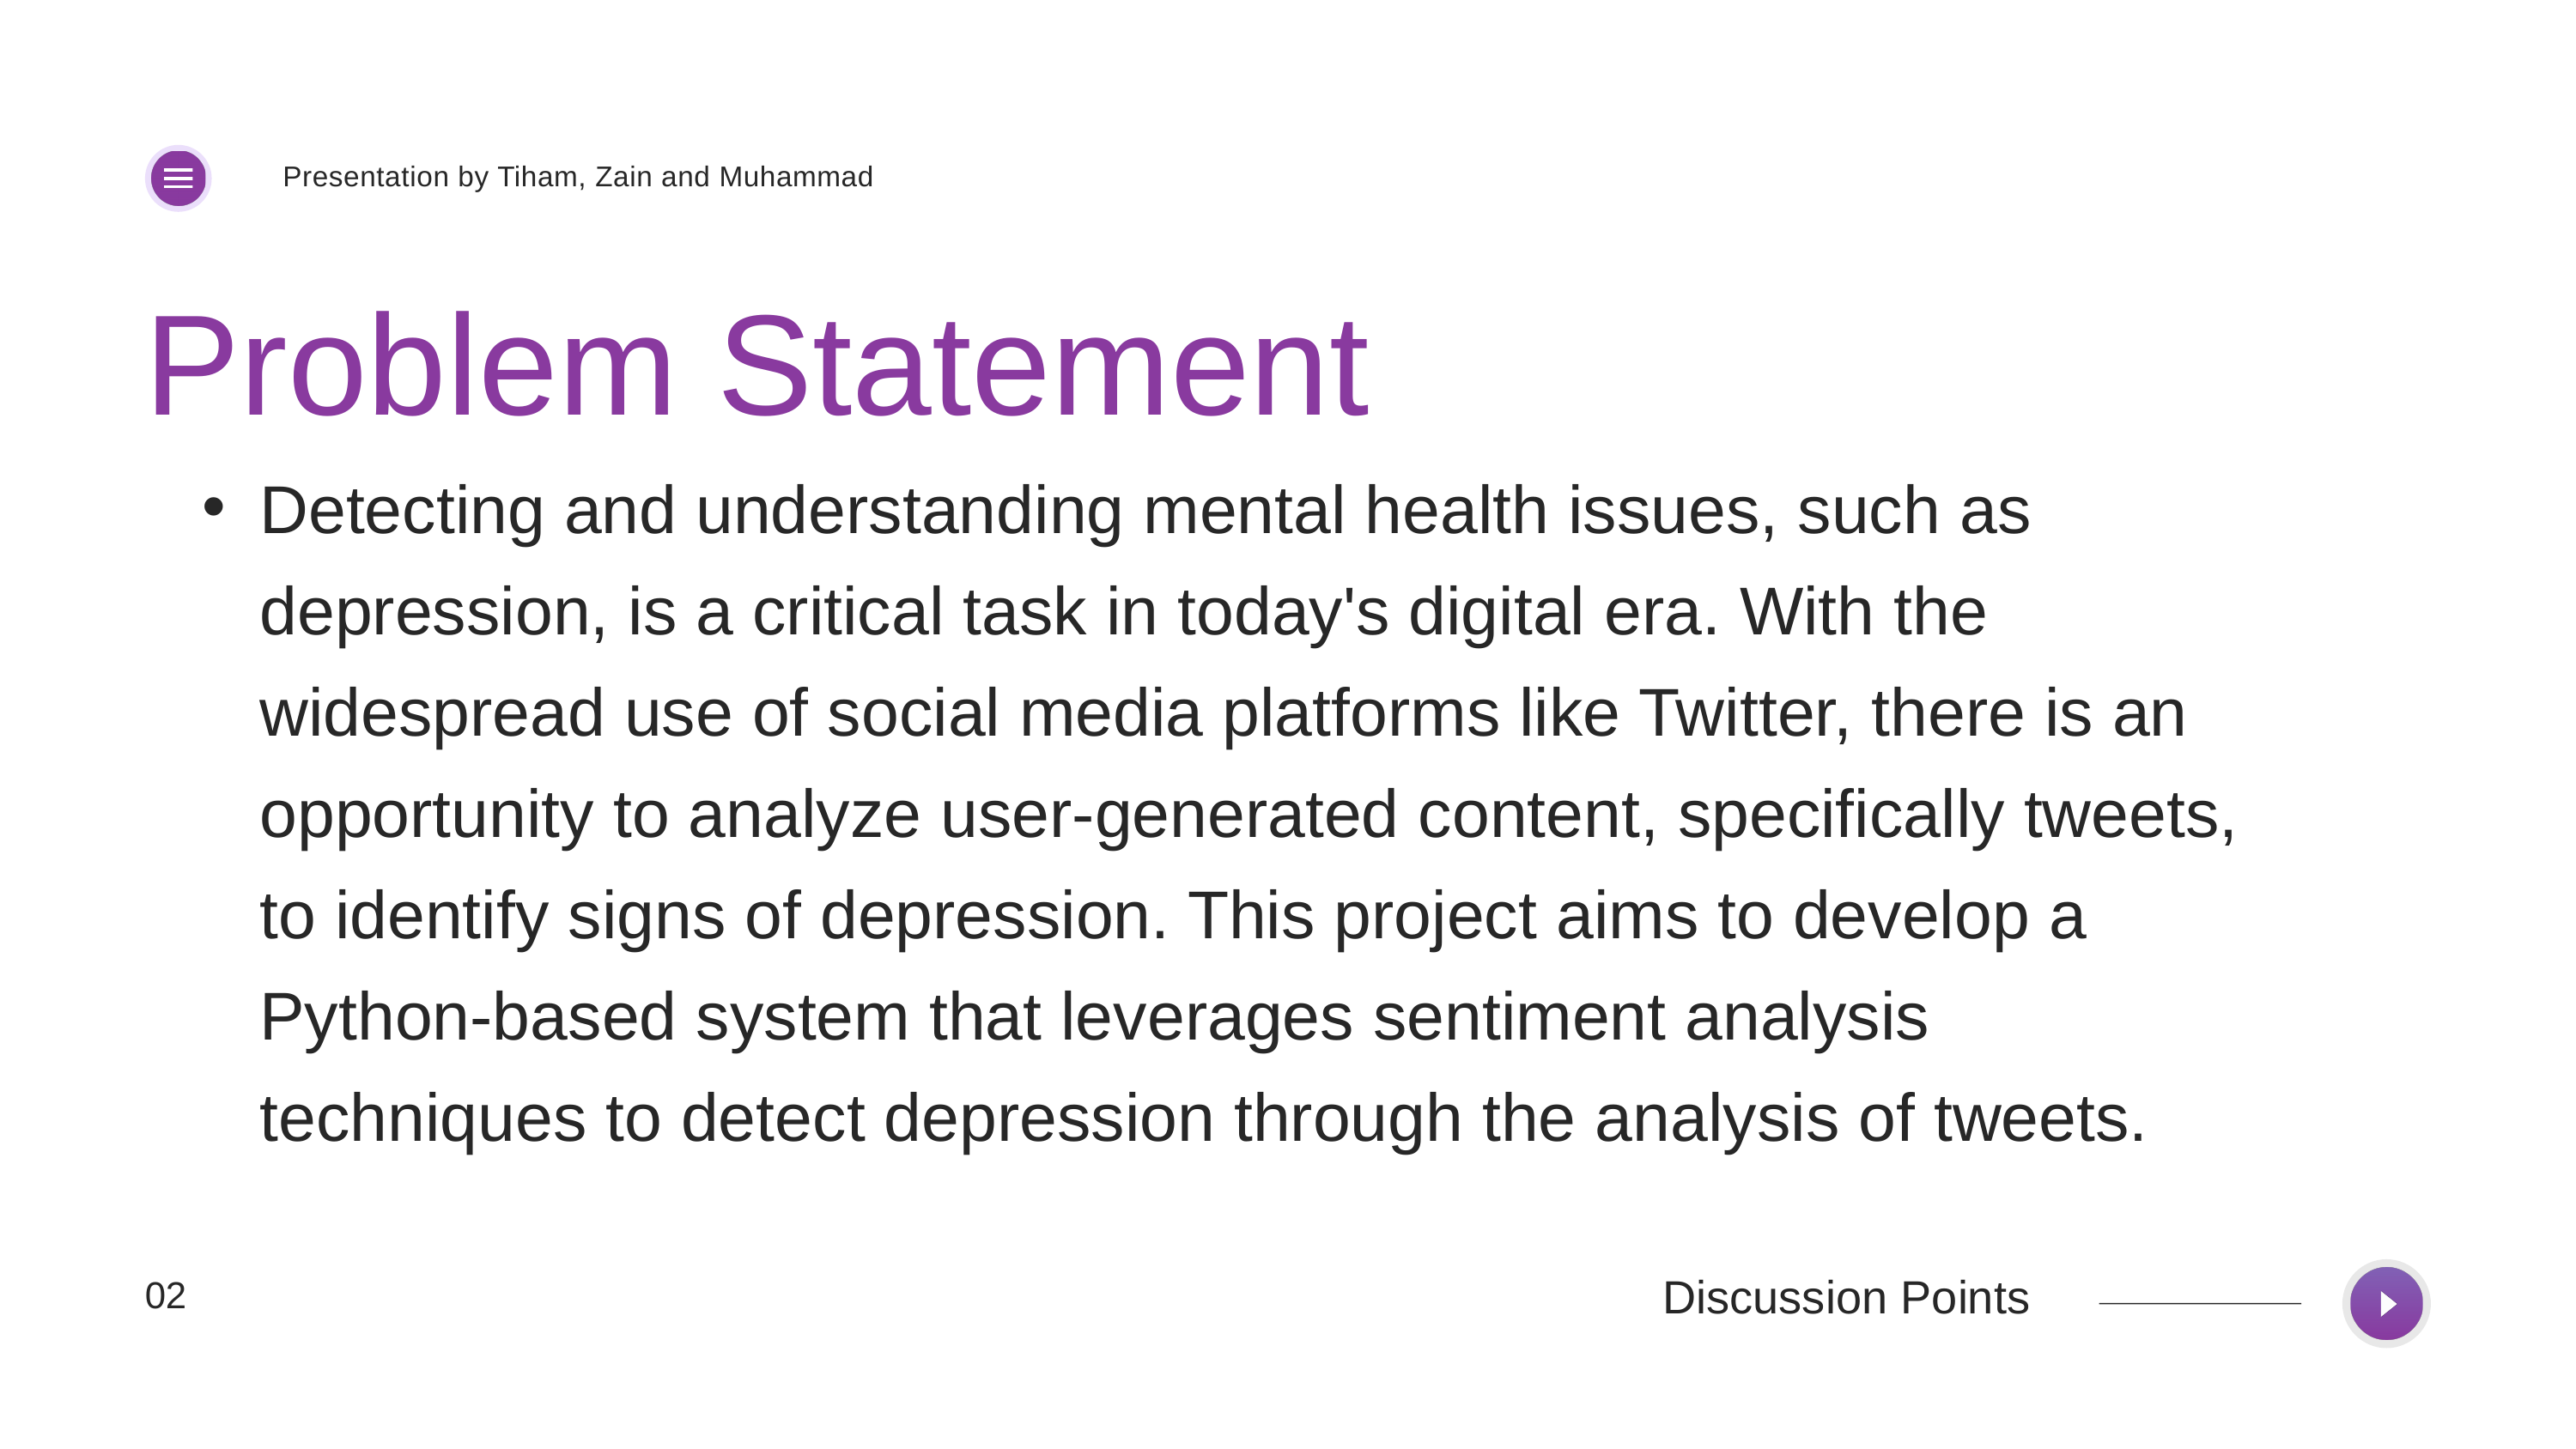

Presentation by Tiham, Zain and Muhammad
Problem Statement
Detecting and understanding mental health issues, such as depression, is a critical task in today's digital era. With the widespread use of social media platforms like Twitter, there is an opportunity to analyze user-generated content, specifically tweets, to identify signs of depression. This project aims to develop a Python-based system that leverages sentiment analysis techniques to detect depression through the analysis of tweets.

Discussion Points
02